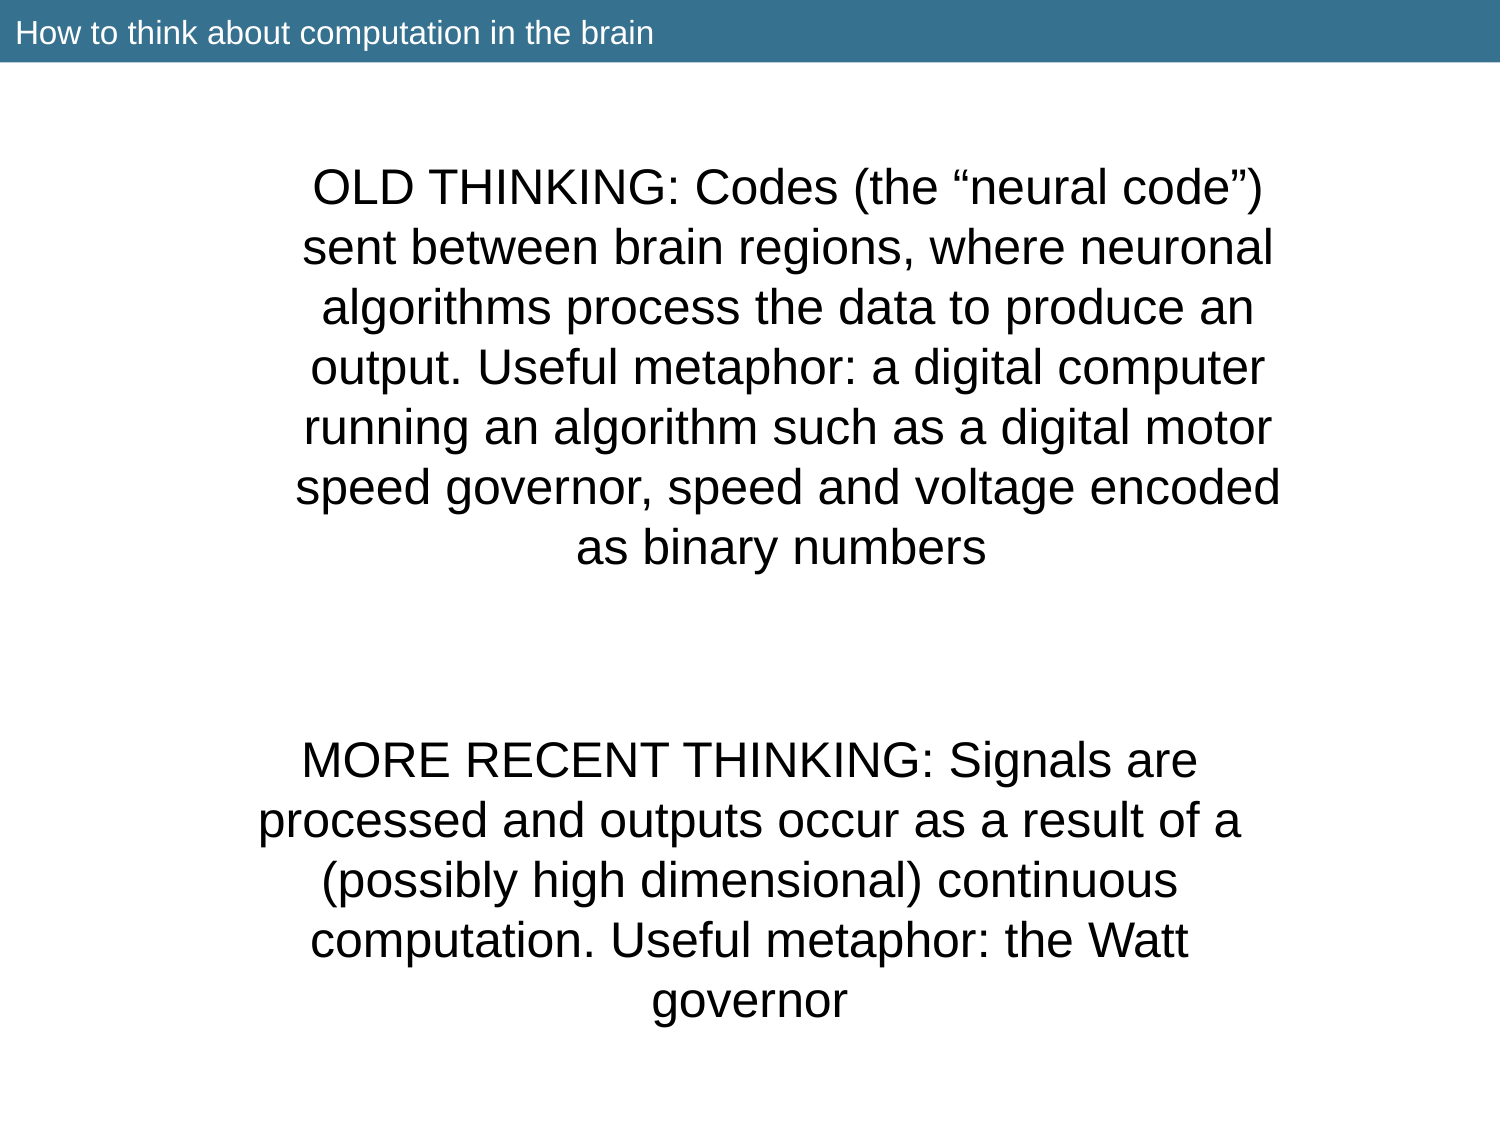

# How to think about computation in the brain
OLD THINKING: Codes (the “neural code”) sent between brain regions, where neuronal algorithms process the data to produce an output. Useful metaphor: a digital computer running an algorithm such as a digital motor speed governor, speed and voltage encoded as binary numbers
MORE RECENT THINKING: Signals are processed and outputs occur as a result of a (possibly high dimensional) continuous computation. Useful metaphor: the Watt governor